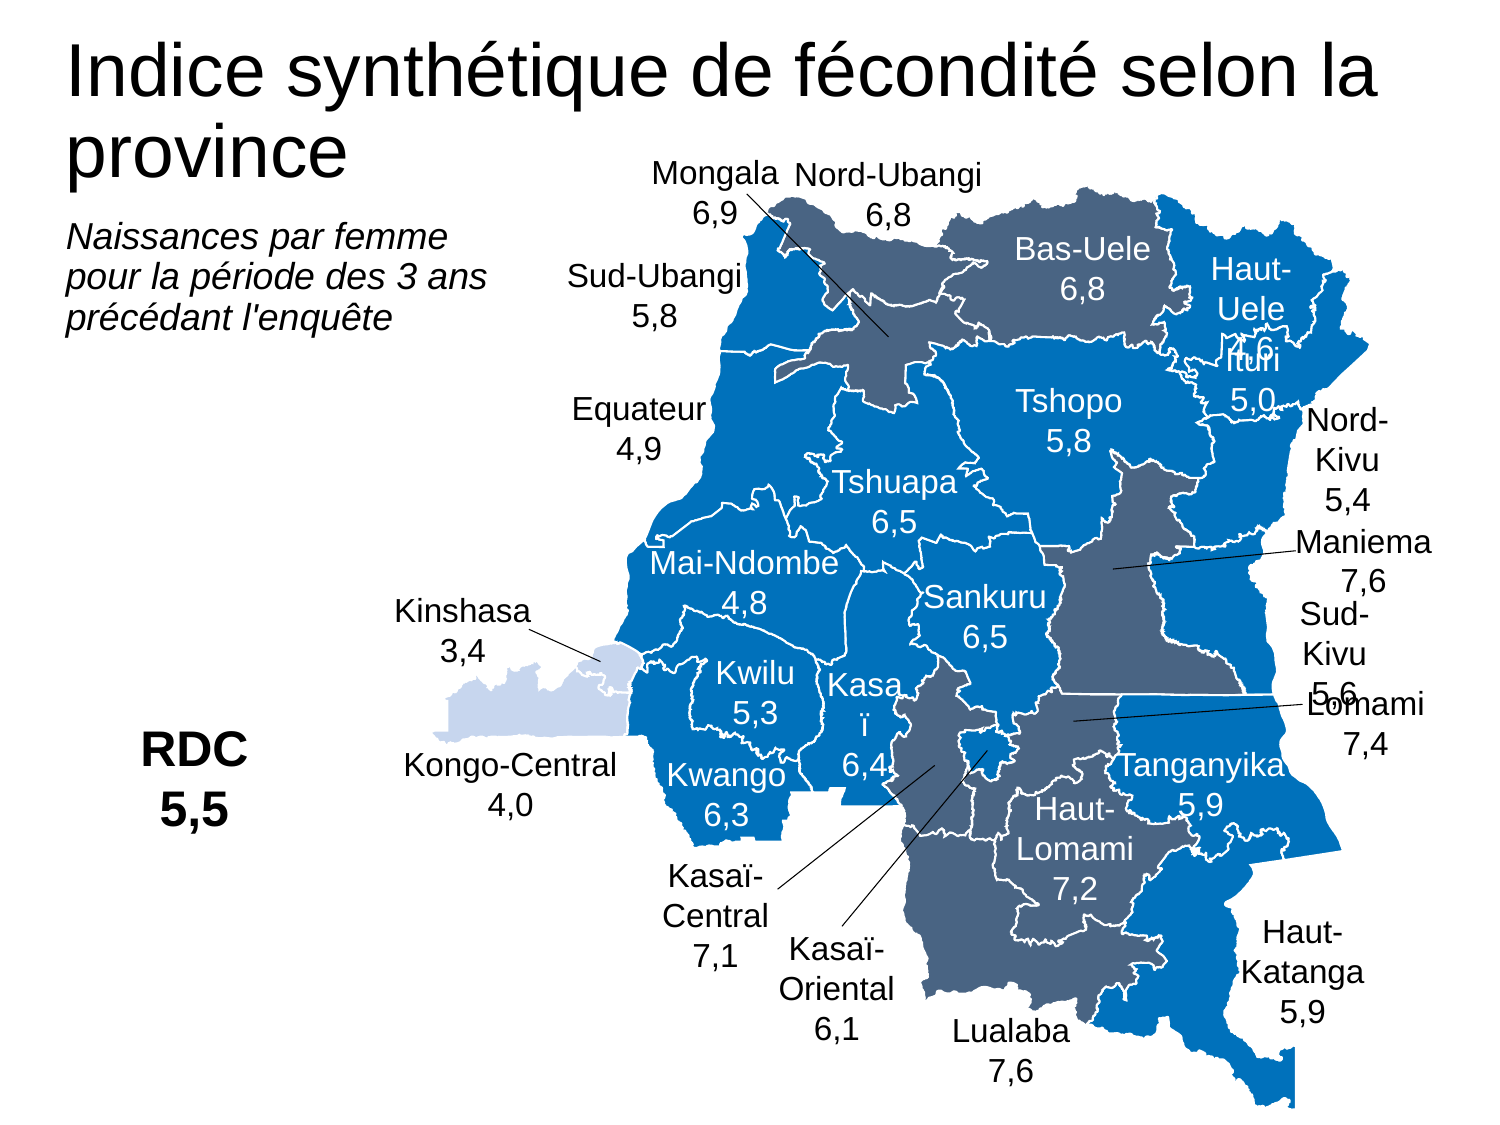

Indice synthétique de fécondité selon la province
Mongala
6,9
Nord-Ubangi
6,8

Naissances par femme pour la période des 3 ans précédant l'enquête

Bas-Uele
6,8
Haut-Uele
4,6
Sud-Ubangi
5,8

Ituri
5,0

Tshopo
5,8
Equateur
4,9
Nord-Kivu
5,4

Tshuapa
6,5

Maniema
7,6

Mai-Ndombe
4,8

Sankuru
6,5
Kinshasa
3,4
Sud-Kivu
5,6

Kwilu
5,3

Kasaï
6,4

RDC
5,5
Lomami
7,4

Tanganyika
5,9
Kongo-Central
4,0
Kwango
6,3

Haut-Lomami
7,2

Kasaï-Central
7,1
Haut-Katanga
5,9
Kasaï-Oriental
6,1
Lualaba
7,6